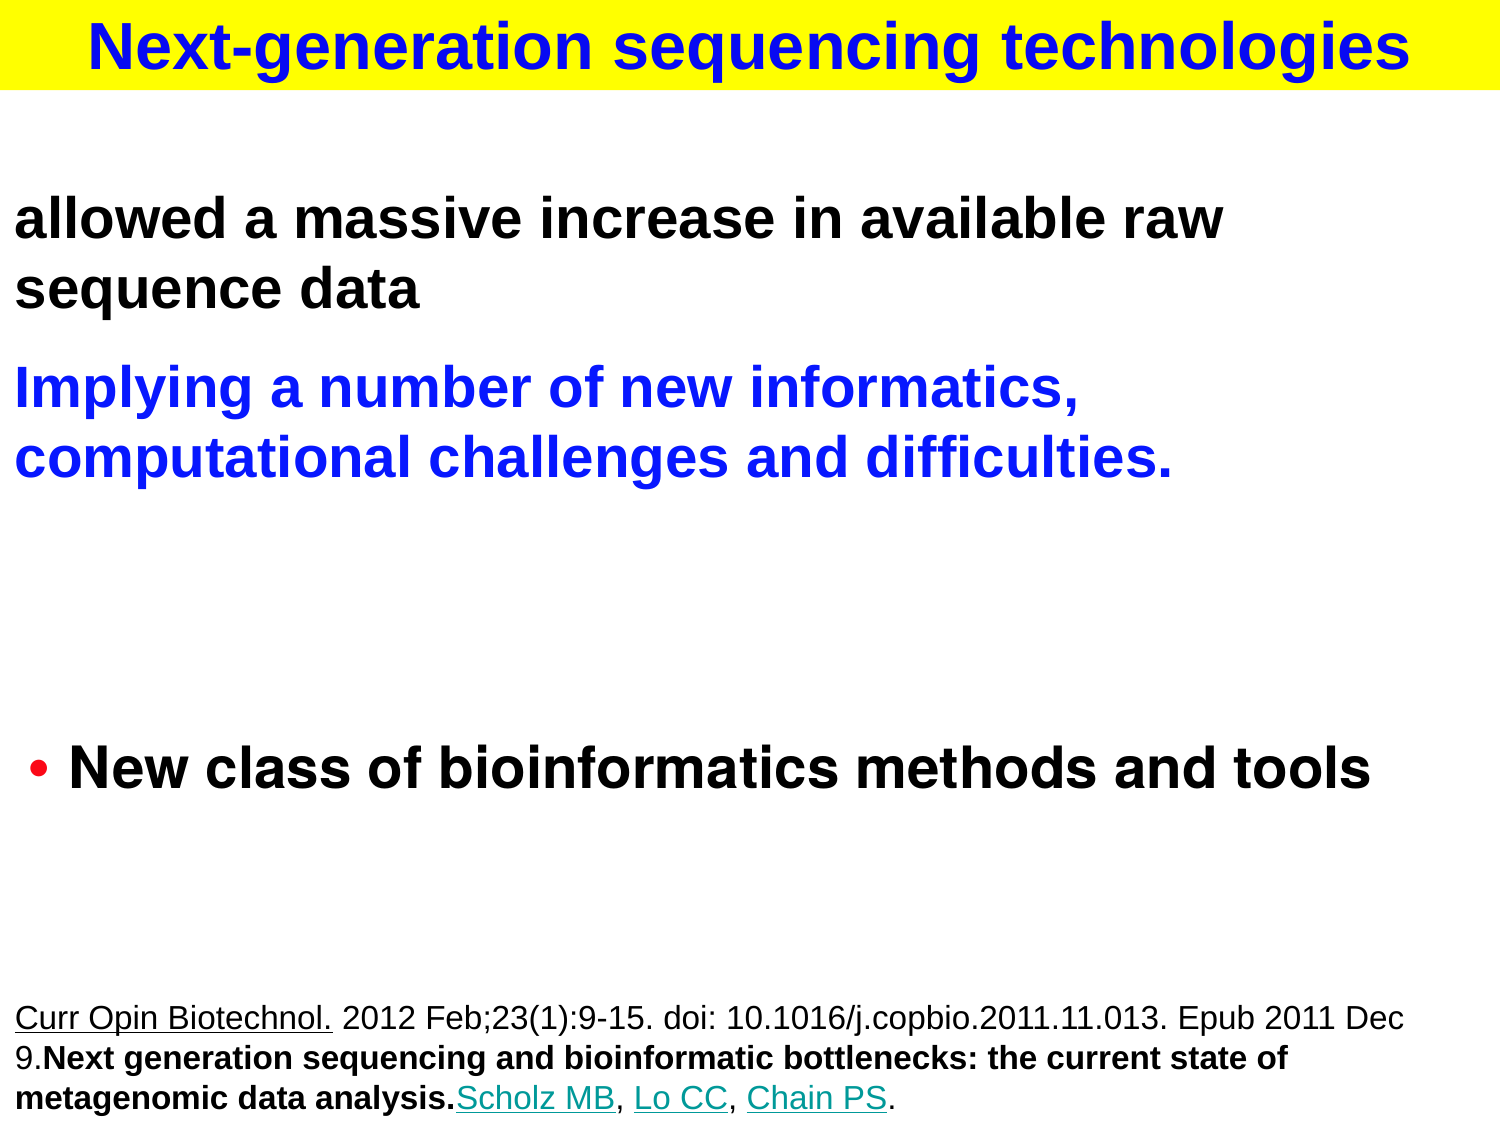

Next-generation sequencing technologies
allowed a massive increase in available raw sequence data
Implying a number of new informatics, computational challenges and difficulties.
• New class of bioinformatics methods and tools
Curr Opin Biotechnol. 2012 Feb;23(1):9-15. doi: 10.1016/j.copbio.2011.11.013. Epub 2011 Dec 9.Next generation sequencing and bioinformatic bottlenecks: the current state of metagenomic data analysis.Scholz MB, Lo CC, Chain PS.